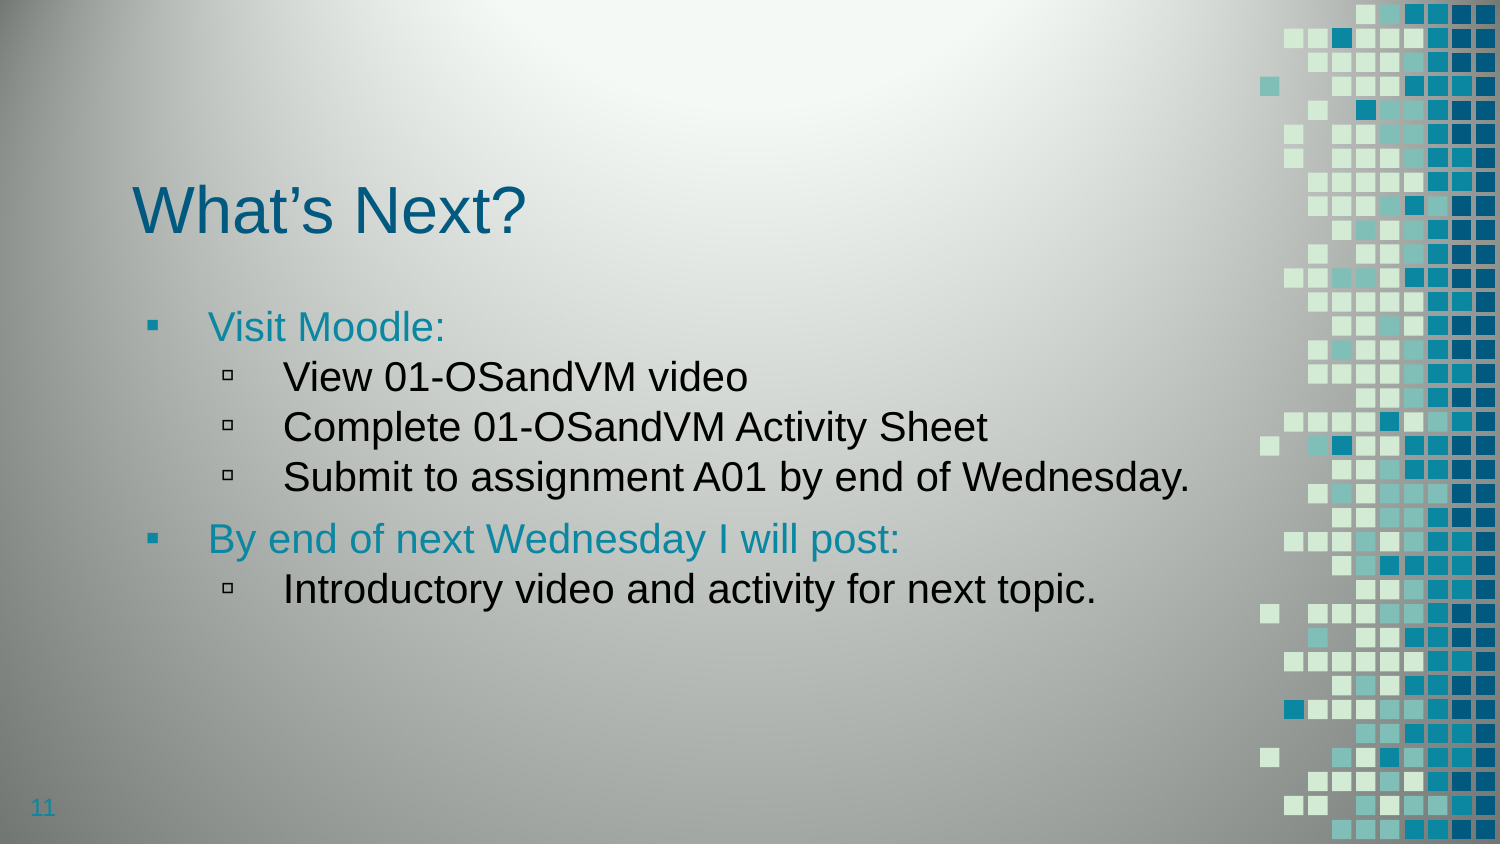

# What’s Next?
Visit Moodle:
View 01-OSandVM video
Complete 01-OSandVM Activity Sheet
Submit to assignment A01 by end of Wednesday.
By end of next Wednesday I will post:
Introductory video and activity for next topic.

11